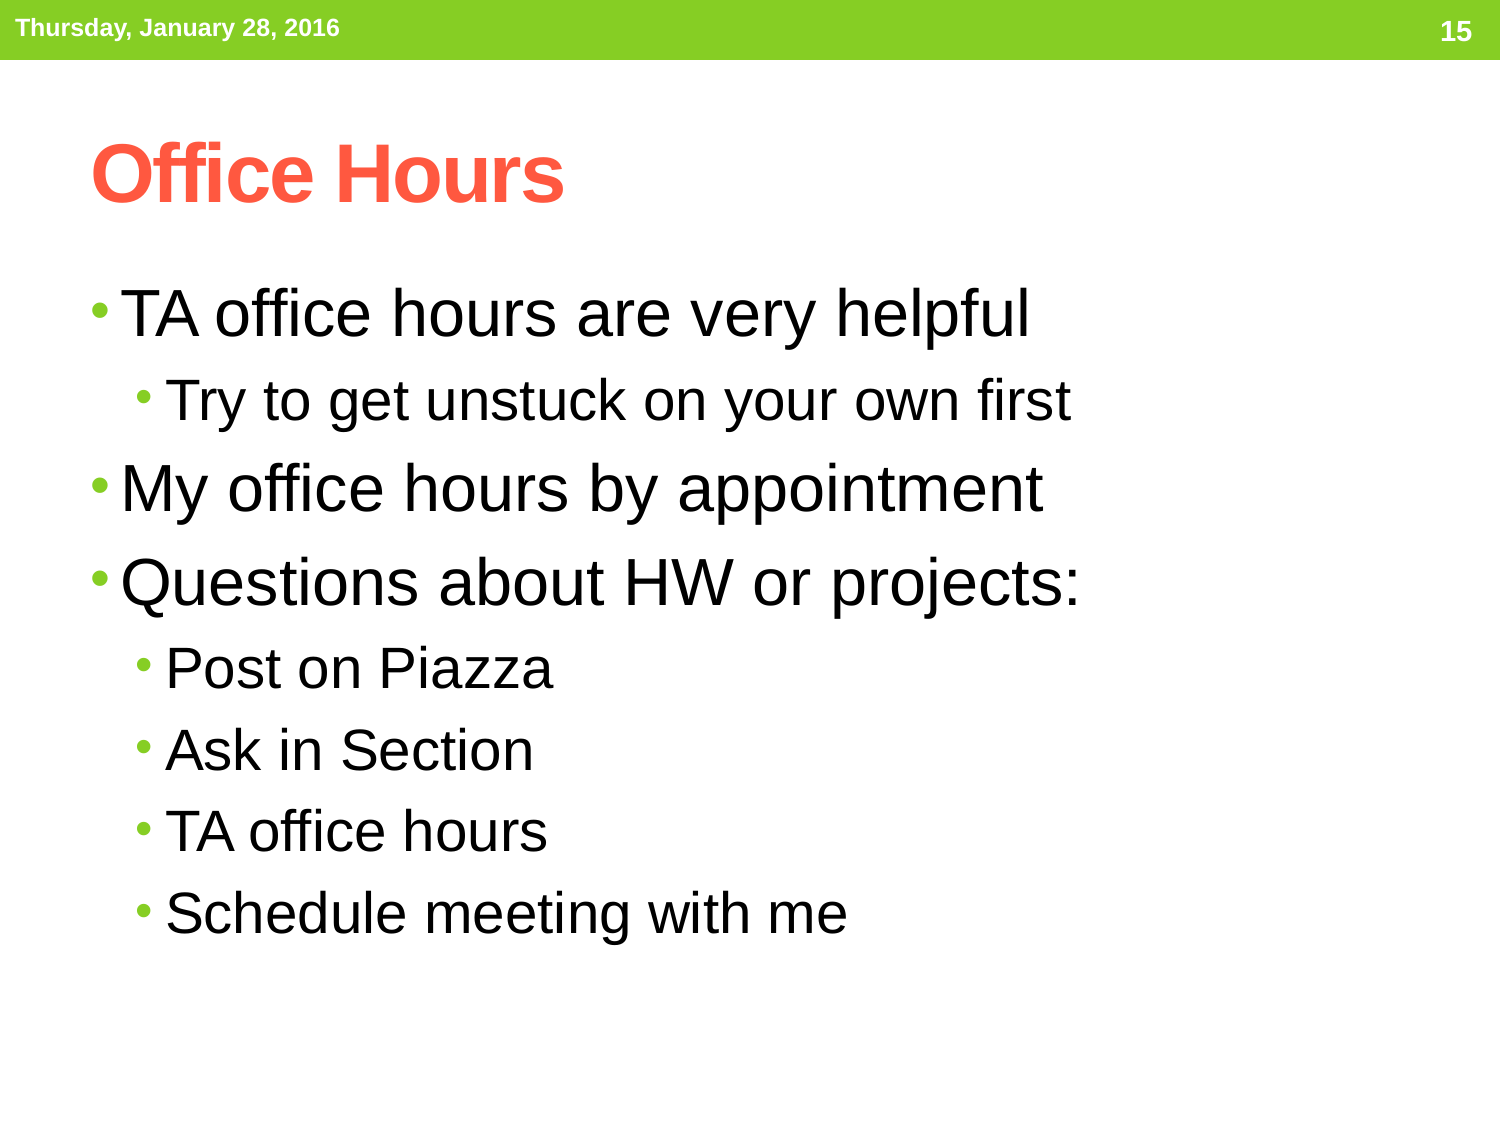

Thursday, January 28, 2016
15
# Office Hours
TA office hours are very helpful
Try to get unstuck on your own first
My office hours by appointment
Questions about HW or projects:
Post on Piazza
Ask in Section
TA office hours
Schedule meeting with me